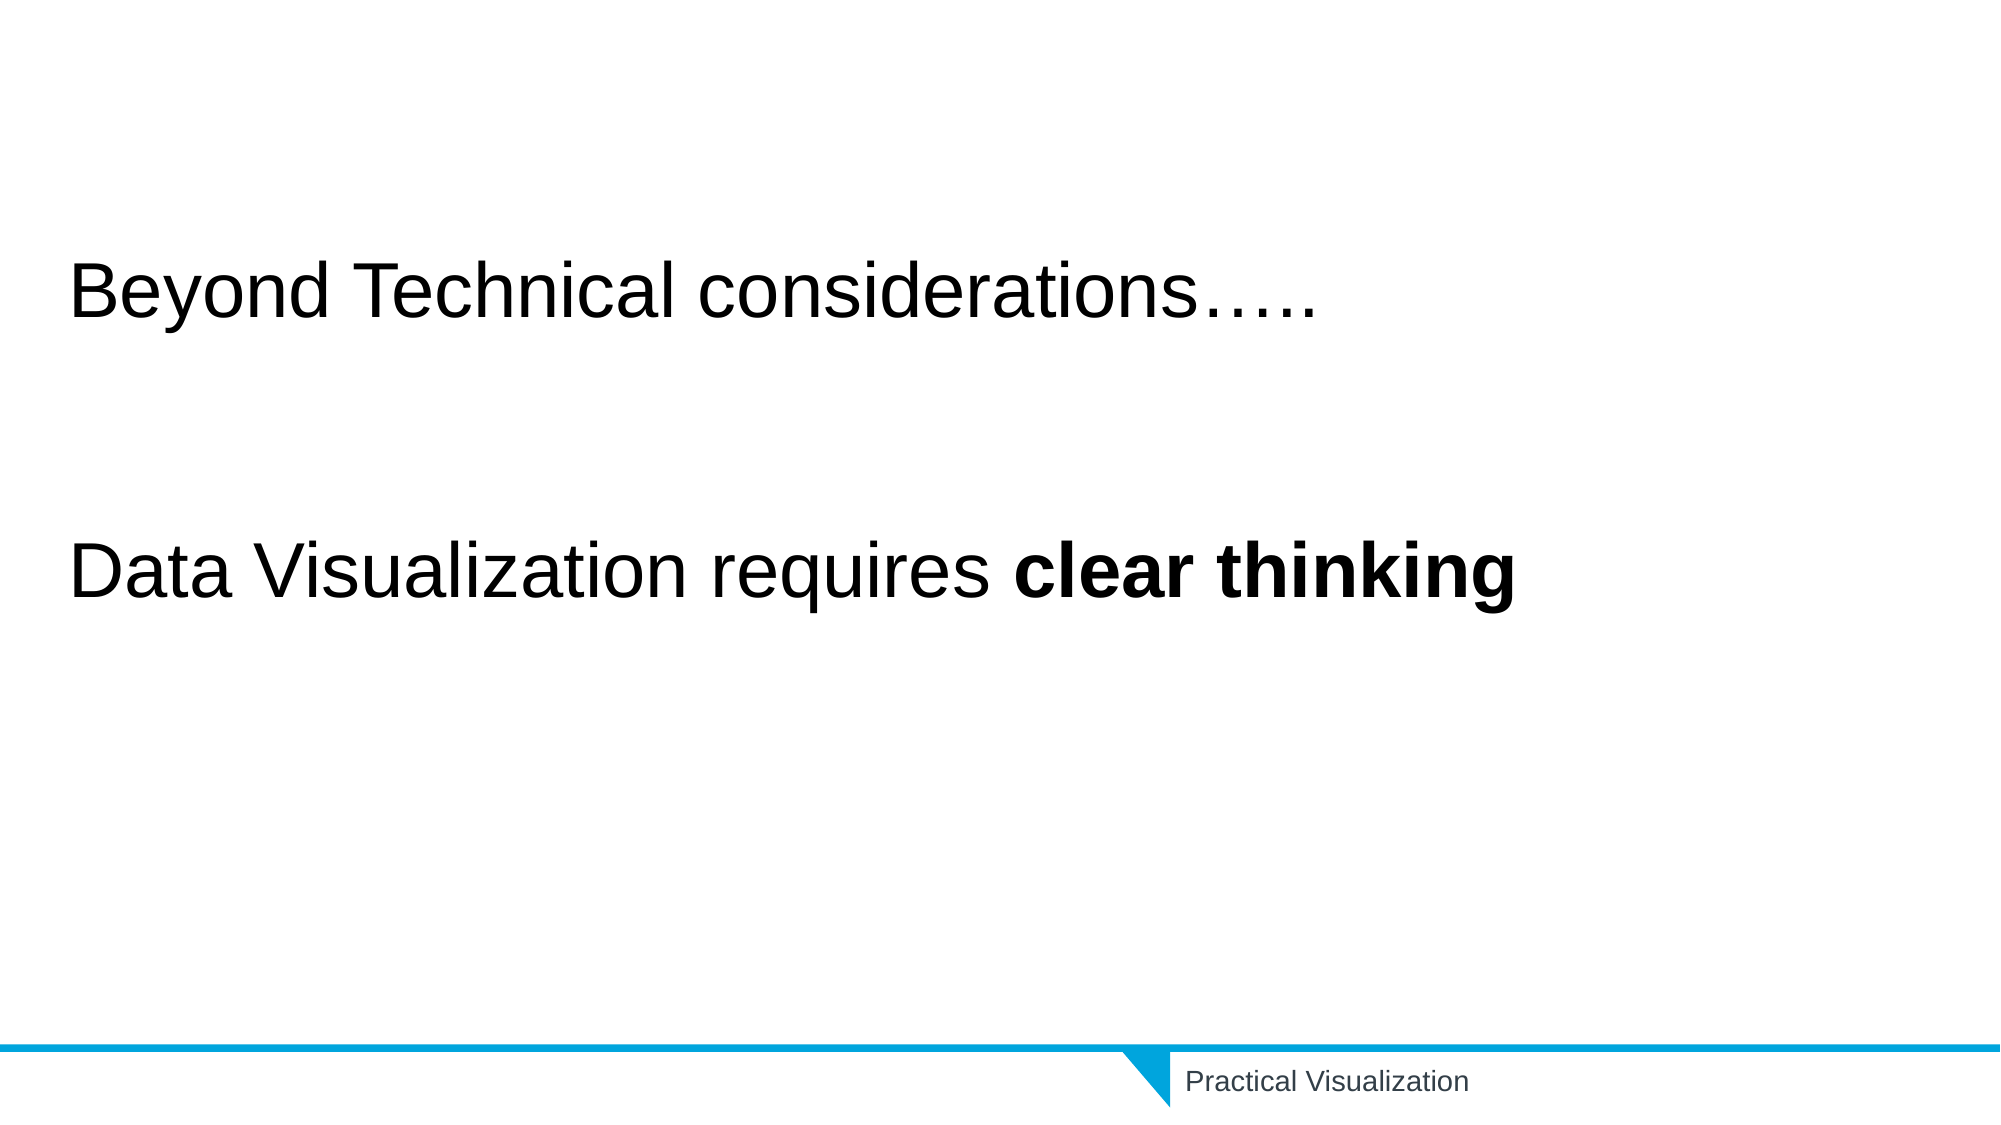

Beyond Technical considerations…..

Data Visualization requires clear thinking
Practical Visualization